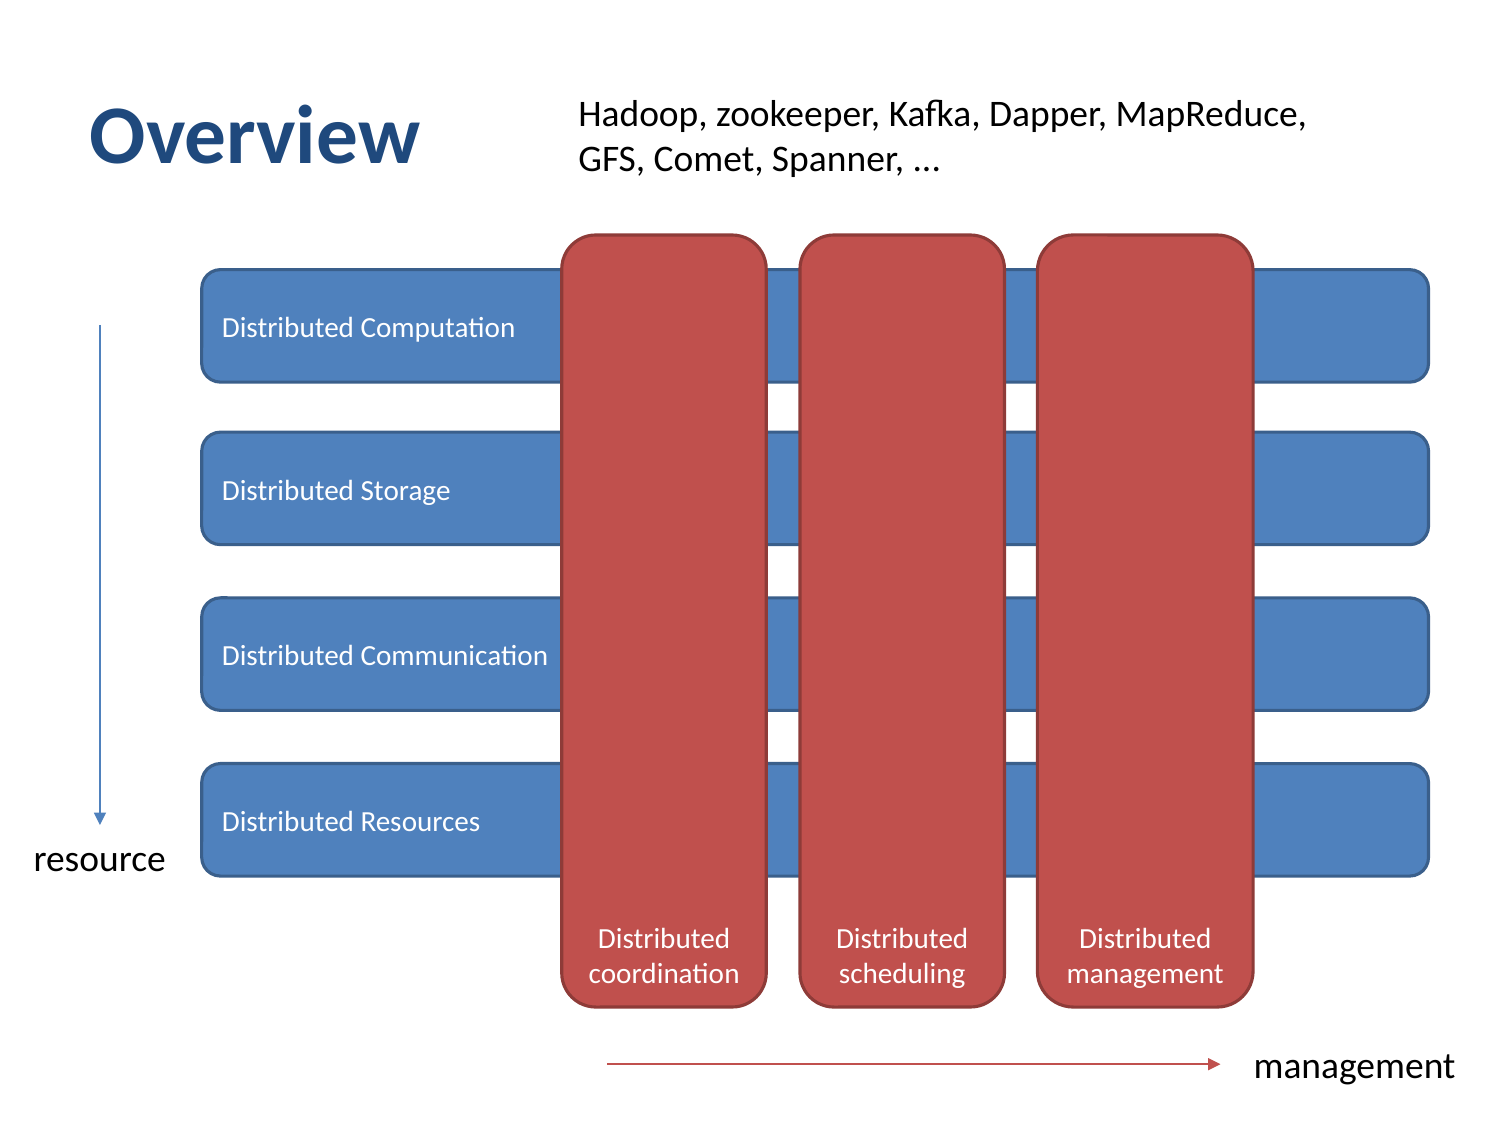

# Overview
Hadoop, zookeeper, Kafka, Dapper, MapReduce,
GFS, Comet, Spanner, ...
Distributed coordination
Distributed scheduling
Distributed management
Distributed Computation
Distributed Storage
Distributed Communication
Distributed Resources
resource
management